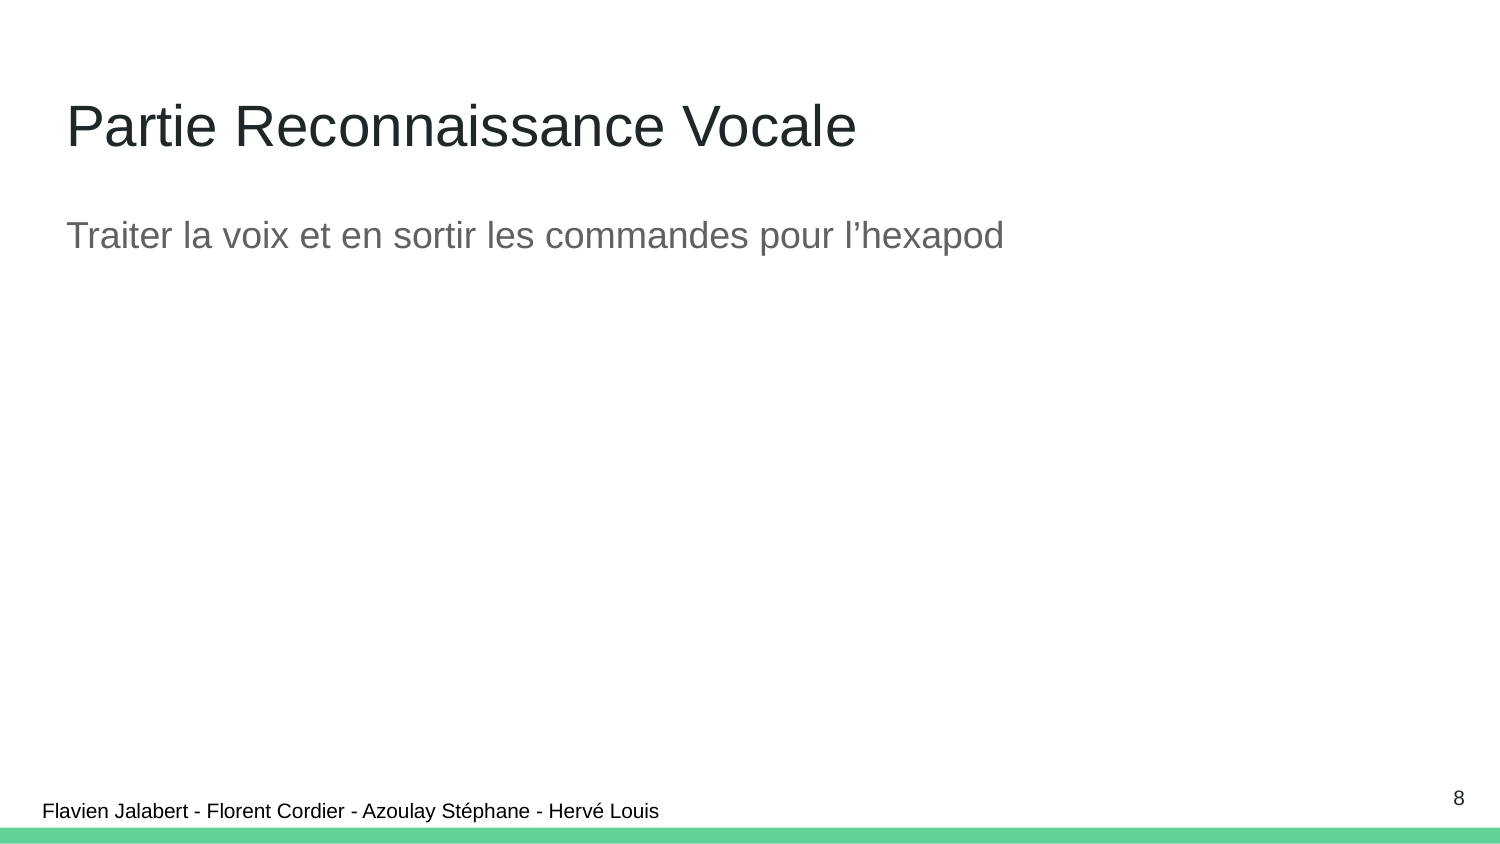

# Partie Reconnaissance Vocale
Traiter la voix et en sortir les commandes pour l’hexapod
8